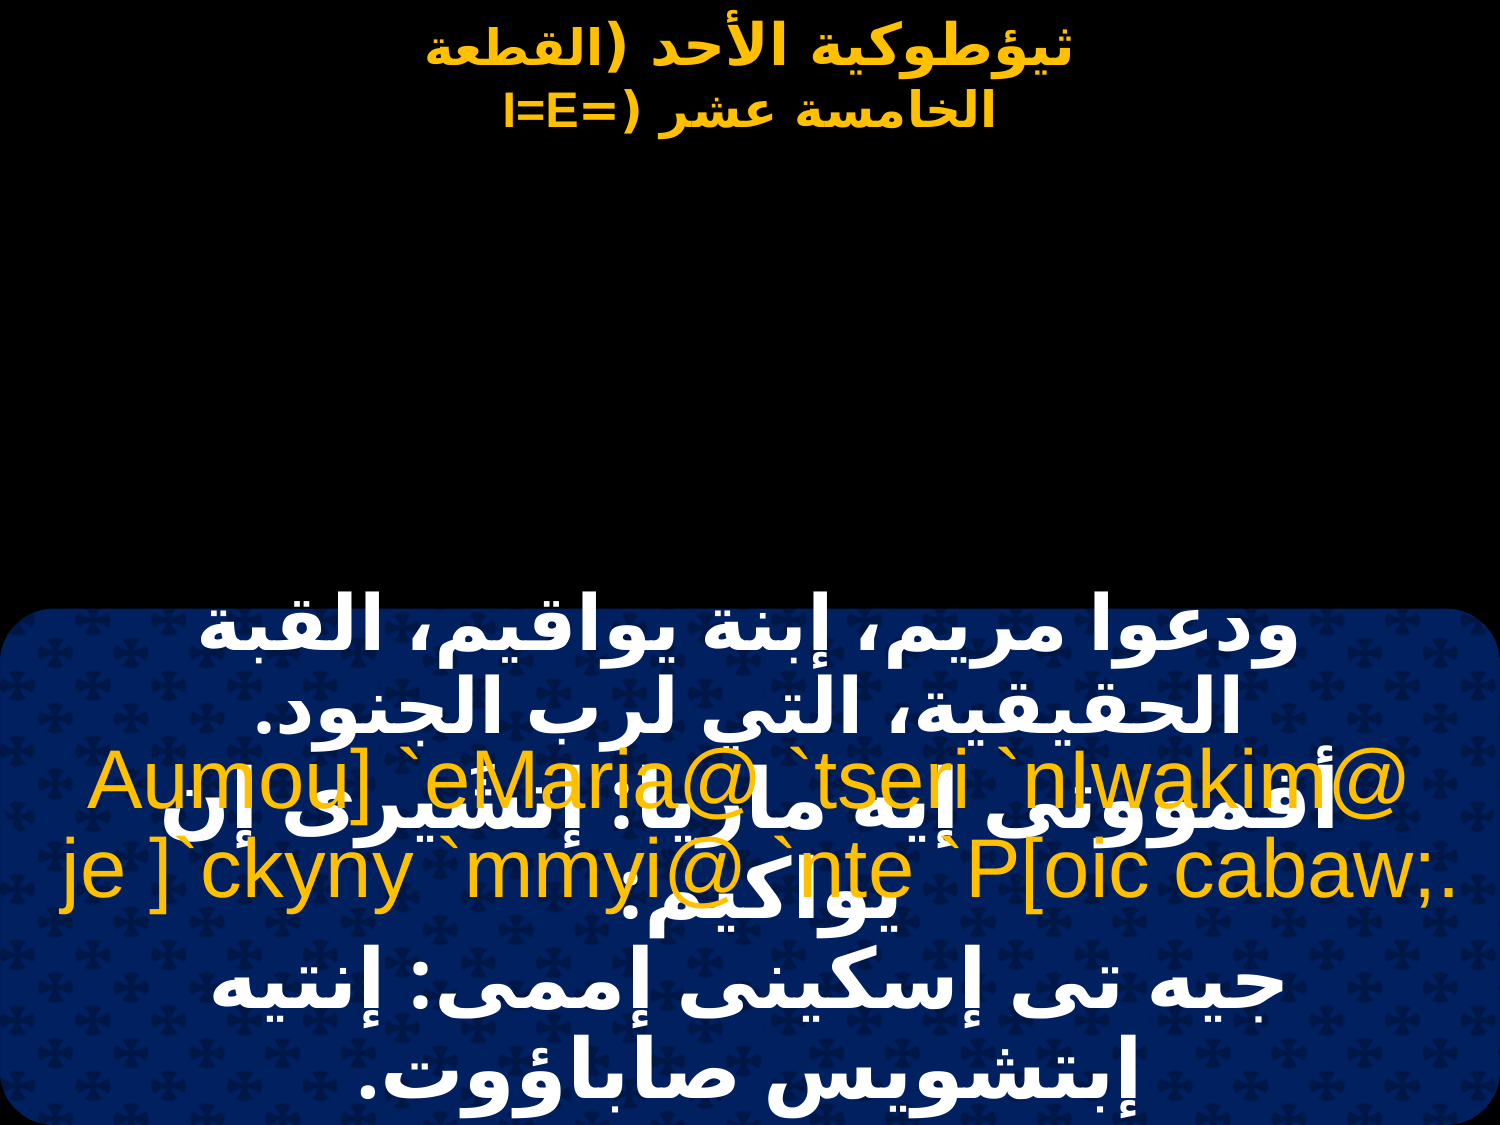

ودعوا مريم، إبنة يواقيم، القبة الحقيقية، التي لرب الجنود.
Aumou] `eMaria@ `tseri `nIwakim@
 je ]`ckyny `mmyi@ `nte `P[oic cabaw;.
أفمووتى إيه ماريا: إتشَيرى إن يواكيم:
جيه تى إسكينى إممى: إنتيه إبتشويس صاباؤوت.